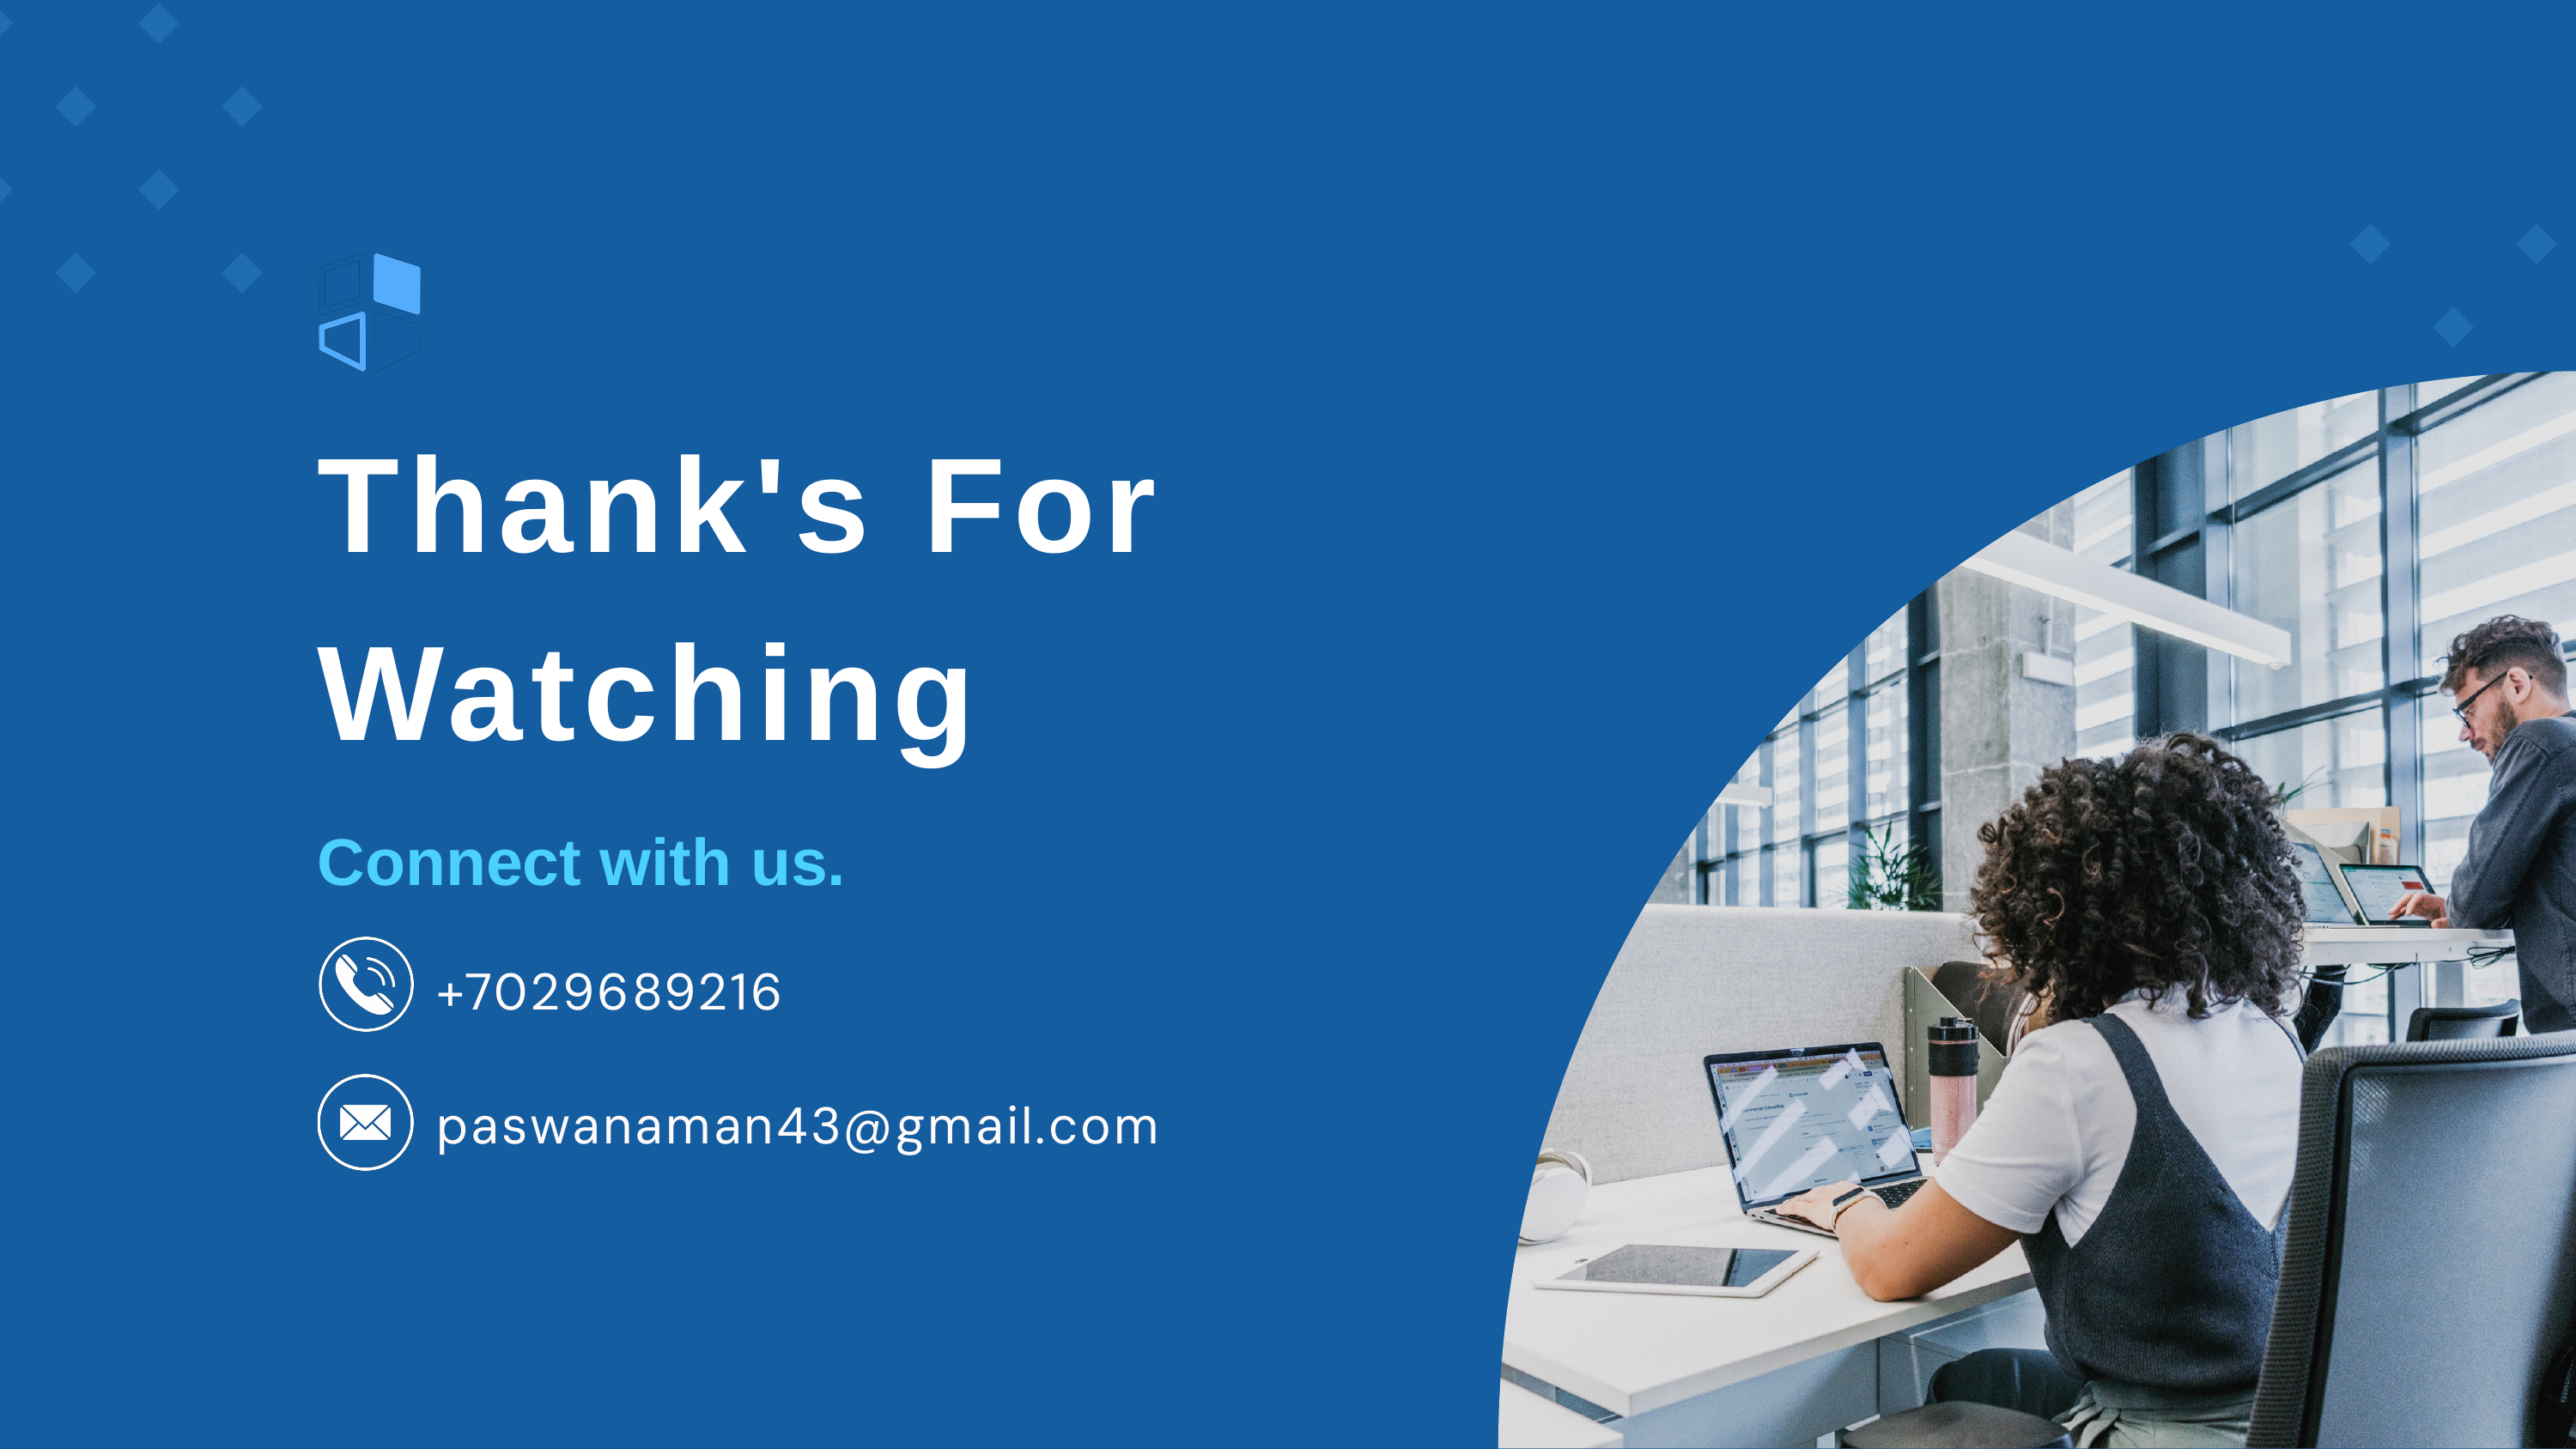

Thank's For Watching
Connect with us.

+7029689216

paswanaman43@gmail.com